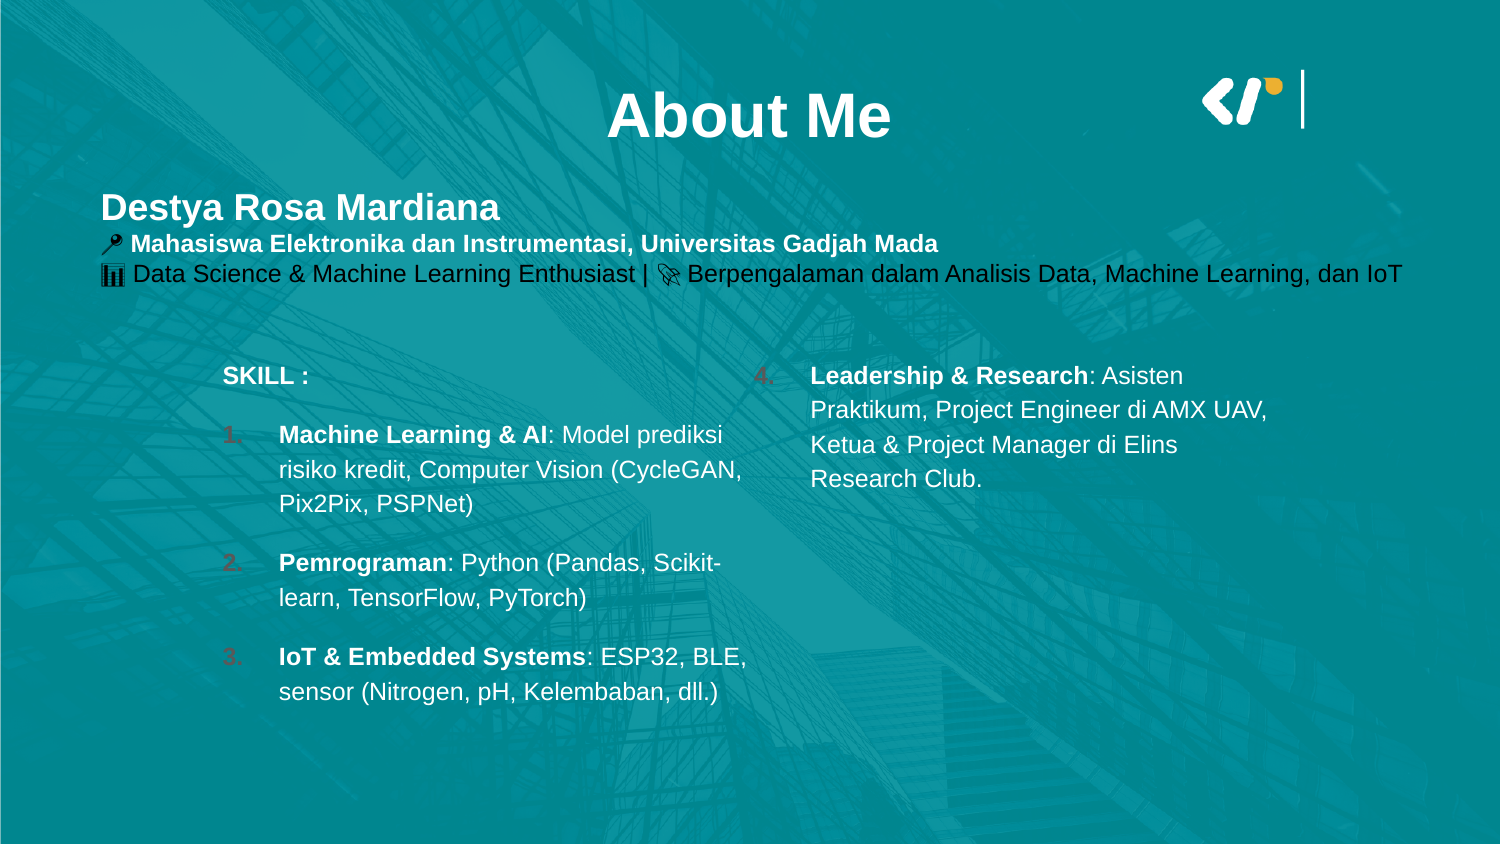

# About Me
Destya Rosa Mardiana
📍 Mahasiswa Elektronika dan Instrumentasi, Universitas Gadjah Mada
📊 Data Science & Machine Learning Enthusiast | 🚀 Berpengalaman dalam Analisis Data, Machine Learning, dan IoT
SKILL :
Machine Learning & AI: Model prediksi risiko kredit, Computer Vision (CycleGAN, Pix2Pix, PSPNet)
Pemrograman: Python (Pandas, Scikit-learn, TensorFlow, PyTorch)
IoT & Embedded Systems: ESP32, BLE, sensor (Nitrogen, pH, Kelembaban, dll.)
Leadership & Research: Asisten Praktikum, Project Engineer di AMX UAV, Ketua & Project Manager di Elins Research Club.